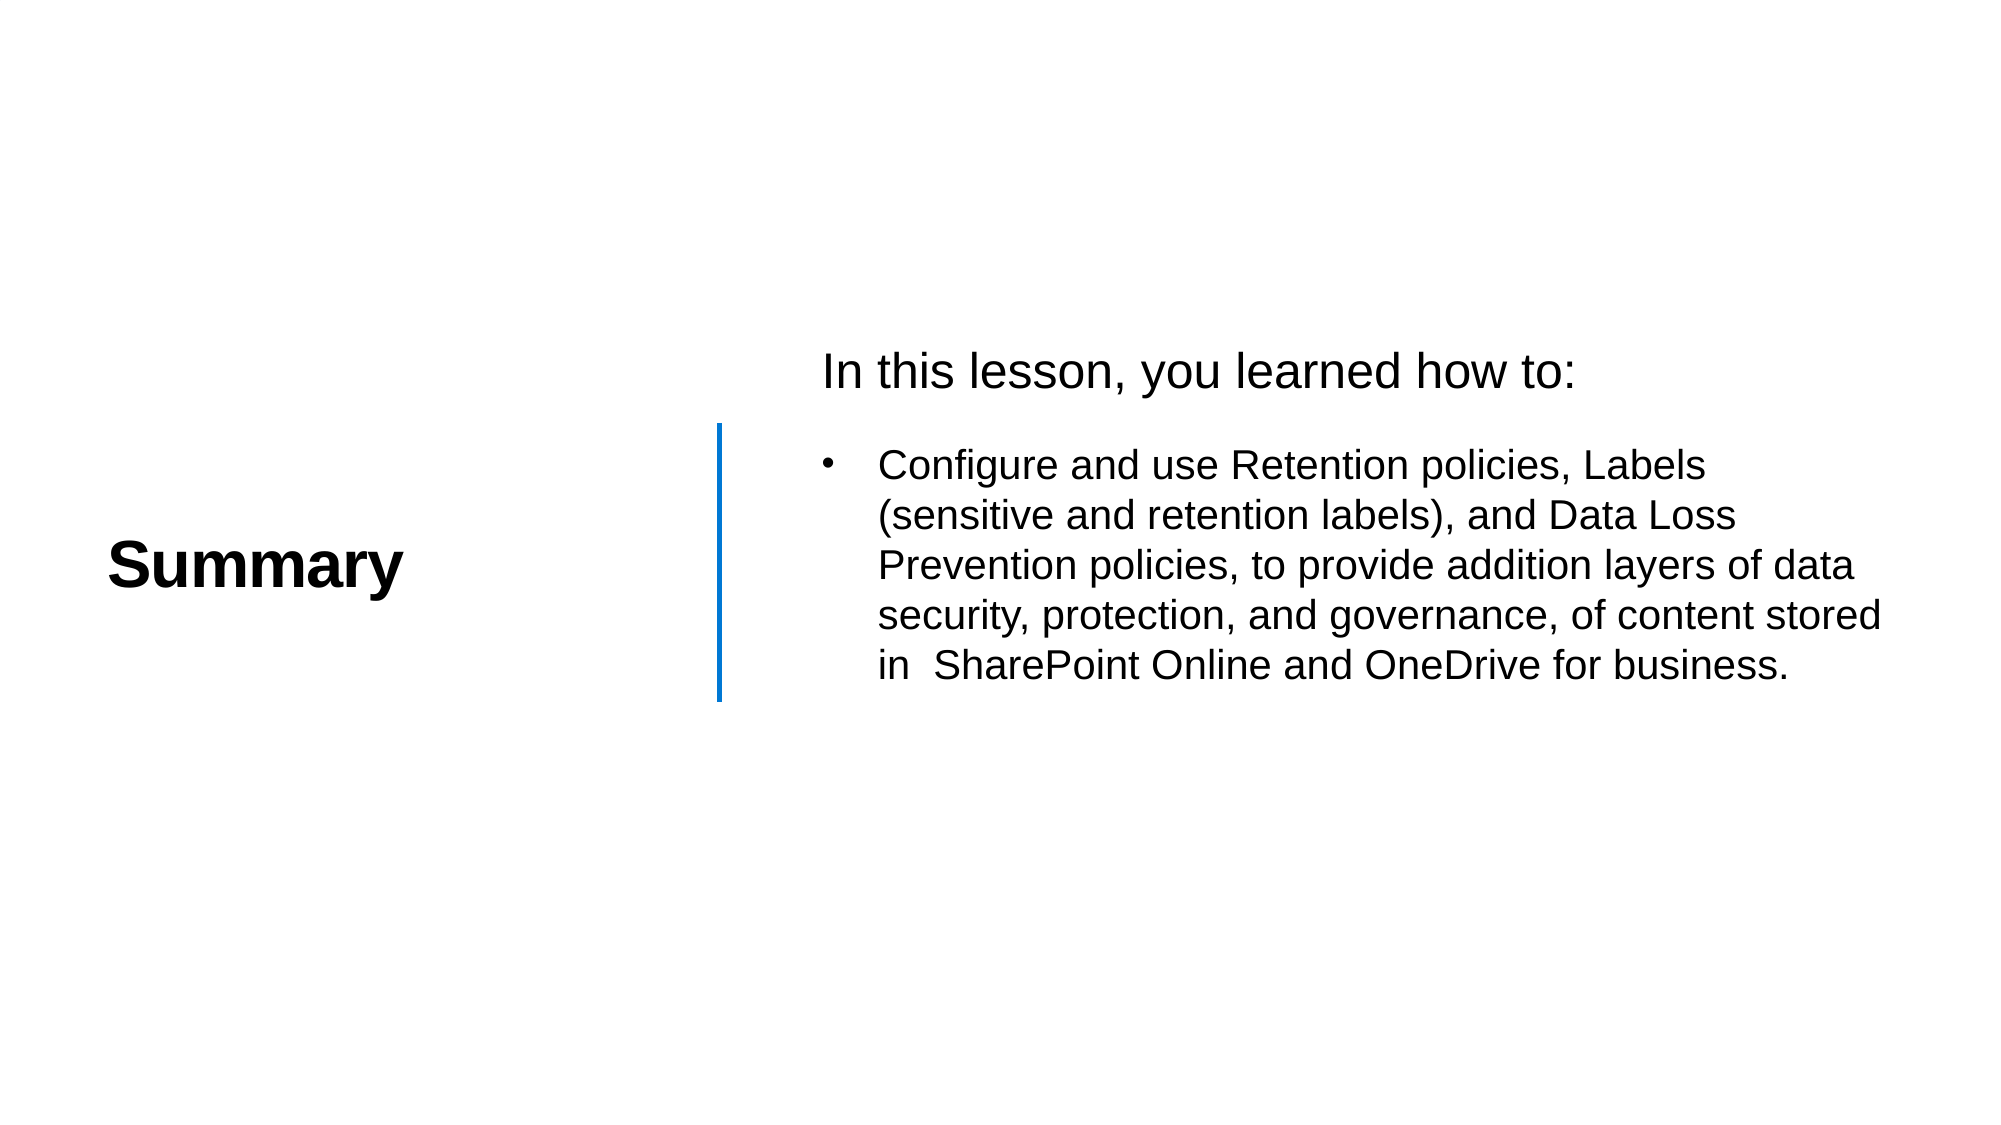

In this lesson, you learned how to:
Configure and use Retention policies, Labels (sensitive and retention labels), and Data Loss Prevention policies, to provide addition layers of data security, protection, and governance, of content stored in  SharePoint Online and OneDrive for business.

# Summary